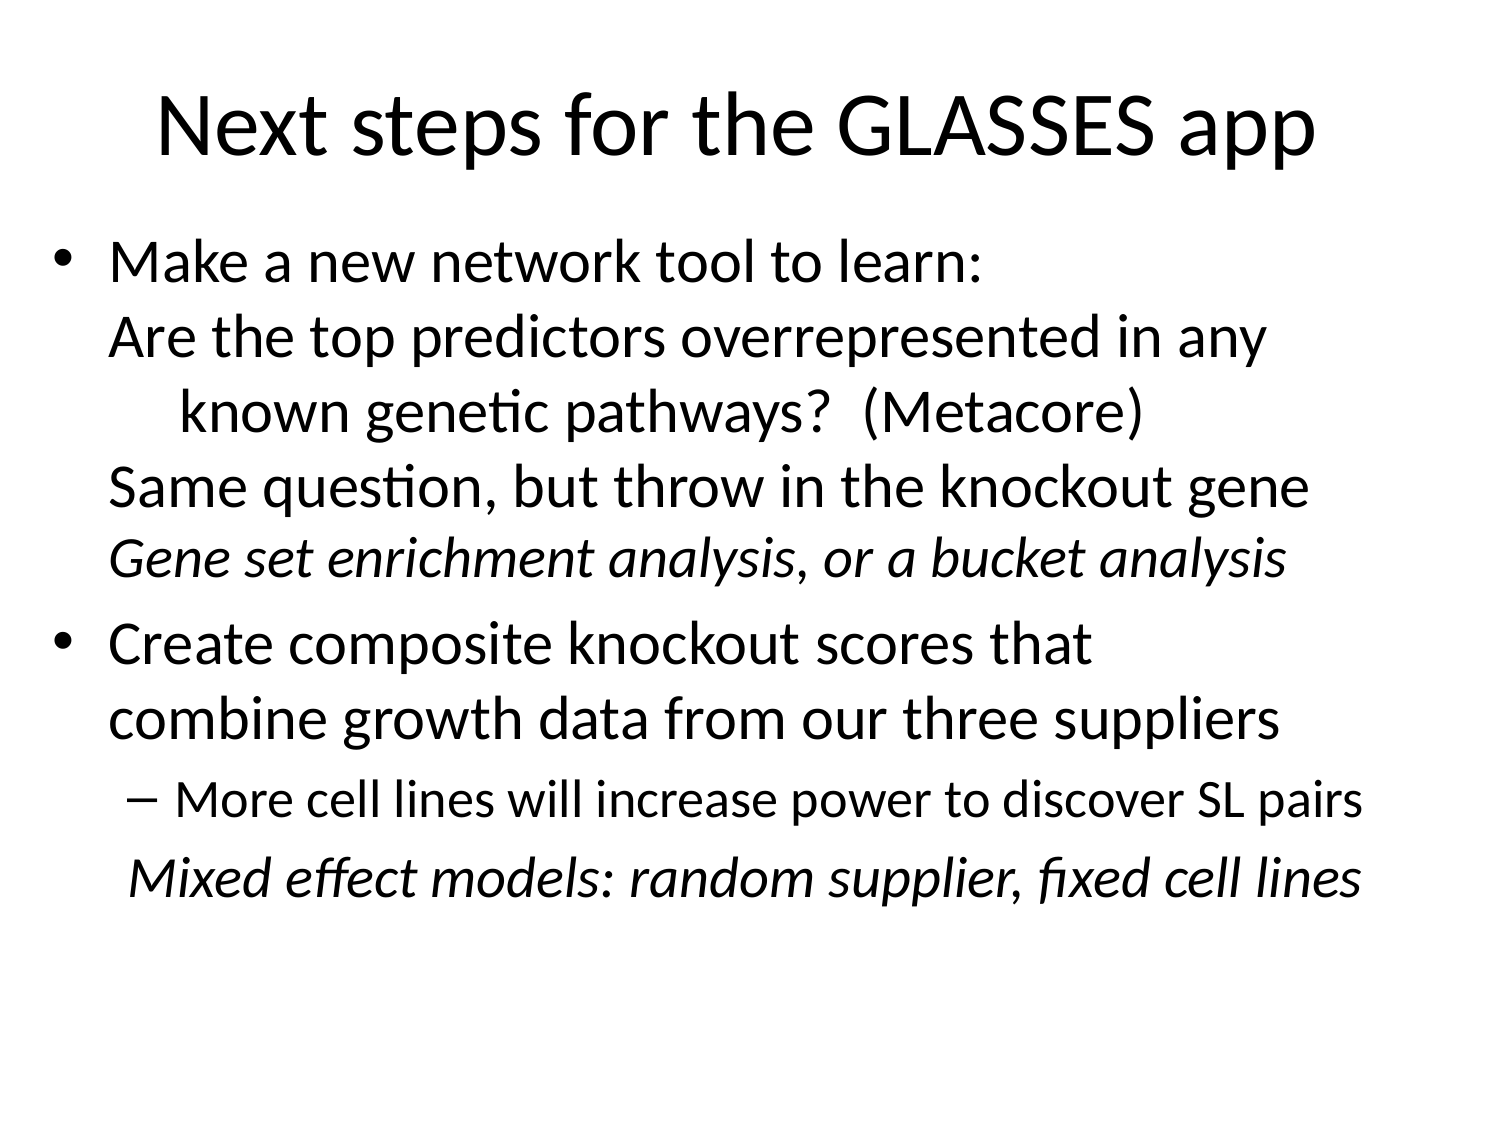

# Next steps for the GLASSES app
Make a new network tool to learn:
Are the top predictors overrepresented in any
     known genetic pathways?  (Metacore)
Same question, but throw in the knockout gene
Gene set enrichment analysis, or a bucket analysis
Create composite knockout scores that
combine growth data from our three suppliers
More cell lines will increase power to discover SL pairs
Mixed effect models: random supplier, fixed cell lines